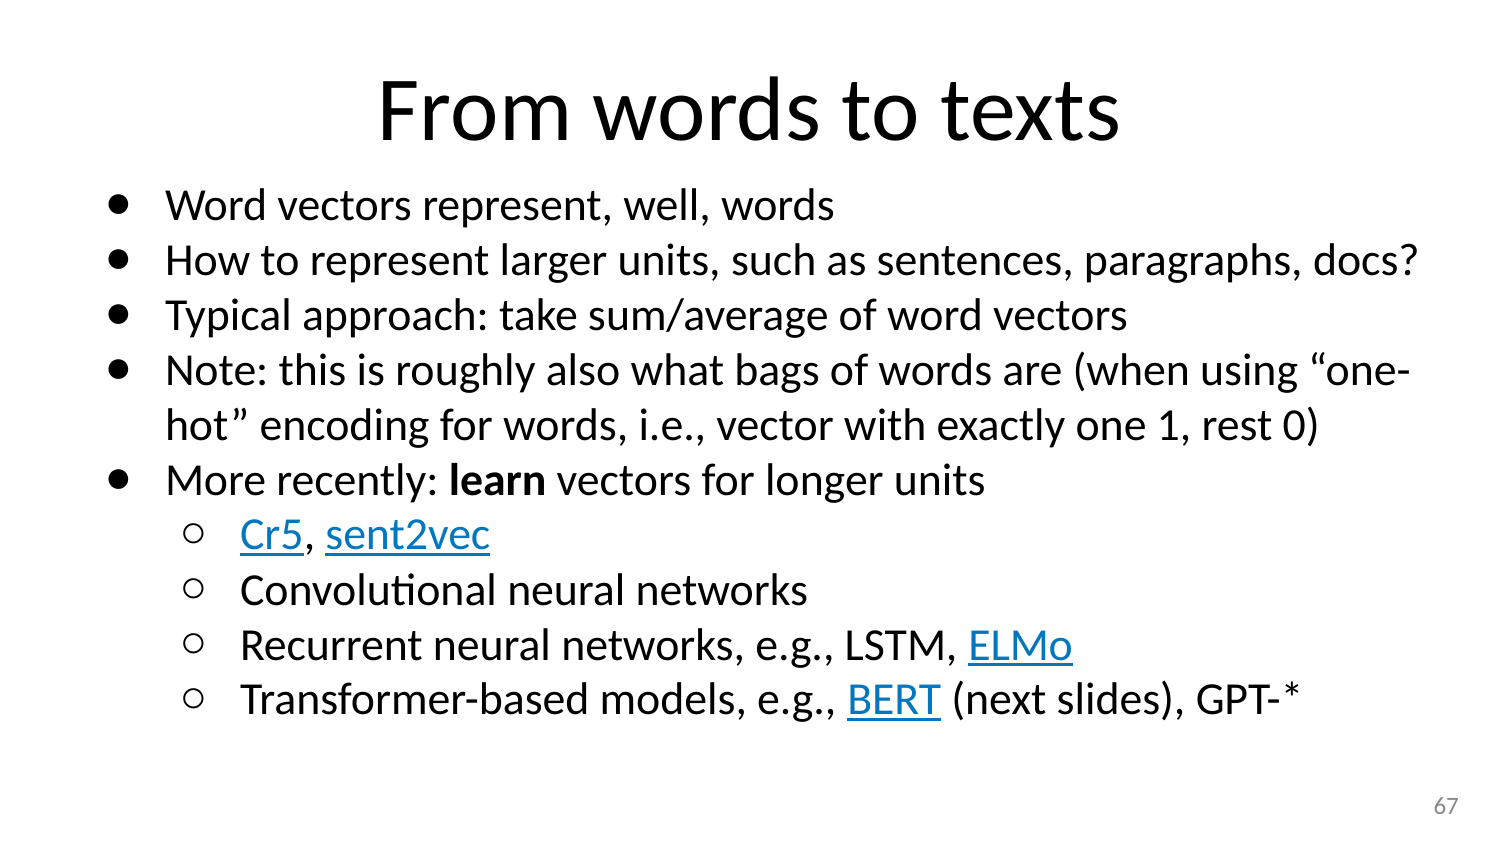

# From words to texts
Word vectors represent, well, words
How to represent larger units, such as sentences, paragraphs, docs?
Typical approach: take sum/average of word vectors
Note: this is roughly also what bags of words are (when using “one-hot” encoding for words, i.e., vector with exactly one 1, rest 0)
More recently: learn vectors for longer units
Cr5, sent2vec
Convolutional neural networks
Recurrent neural networks, e.g., LSTM, ELMo
Transformer-based models, e.g., BERT (next slides), GPT-*
67